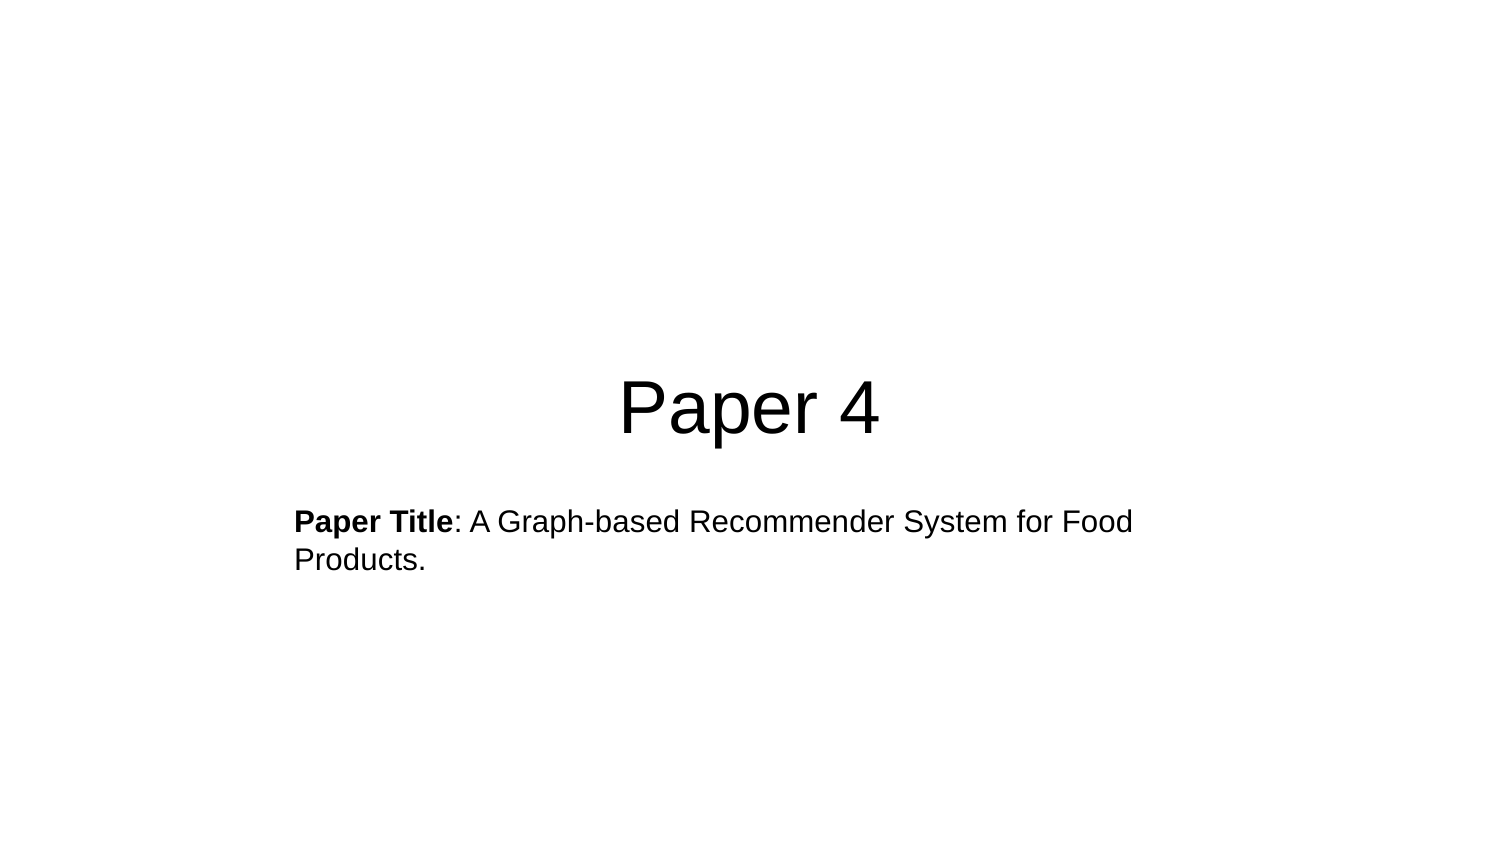

# Paper 4
Paper Title: A Graph-based Recommender System for Food Products.